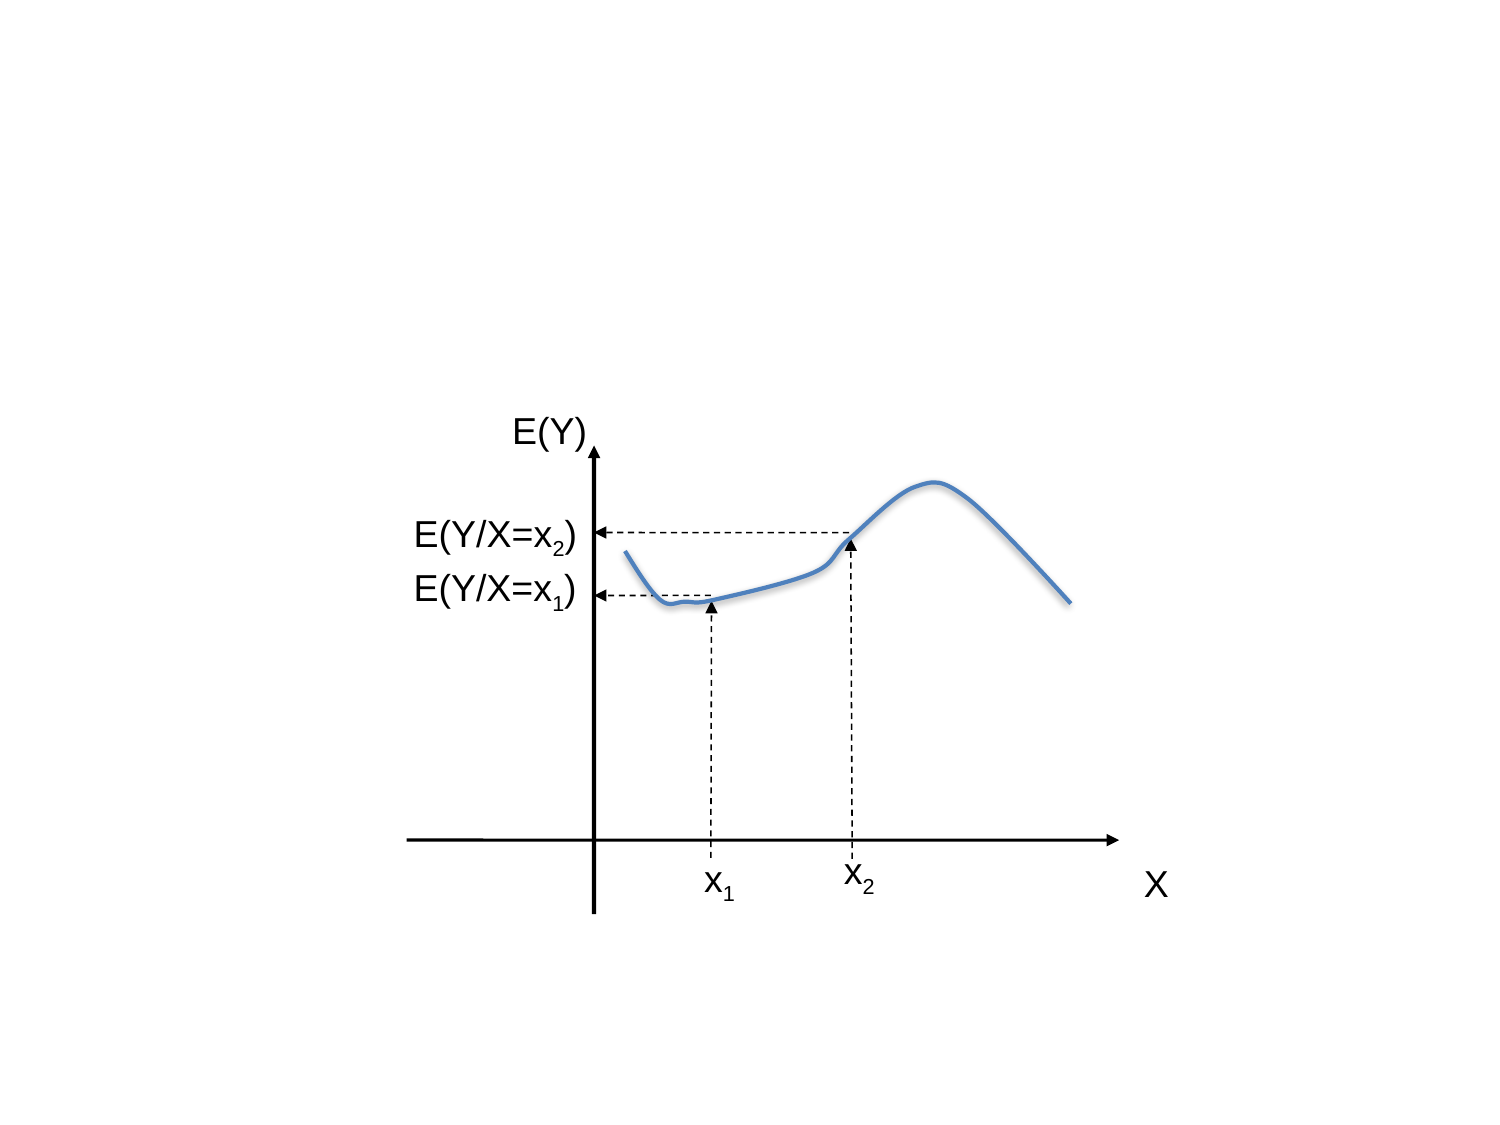

#
E(Y)

E(Y/X=x2)
E(Y/X=x1)
x2
x1
X